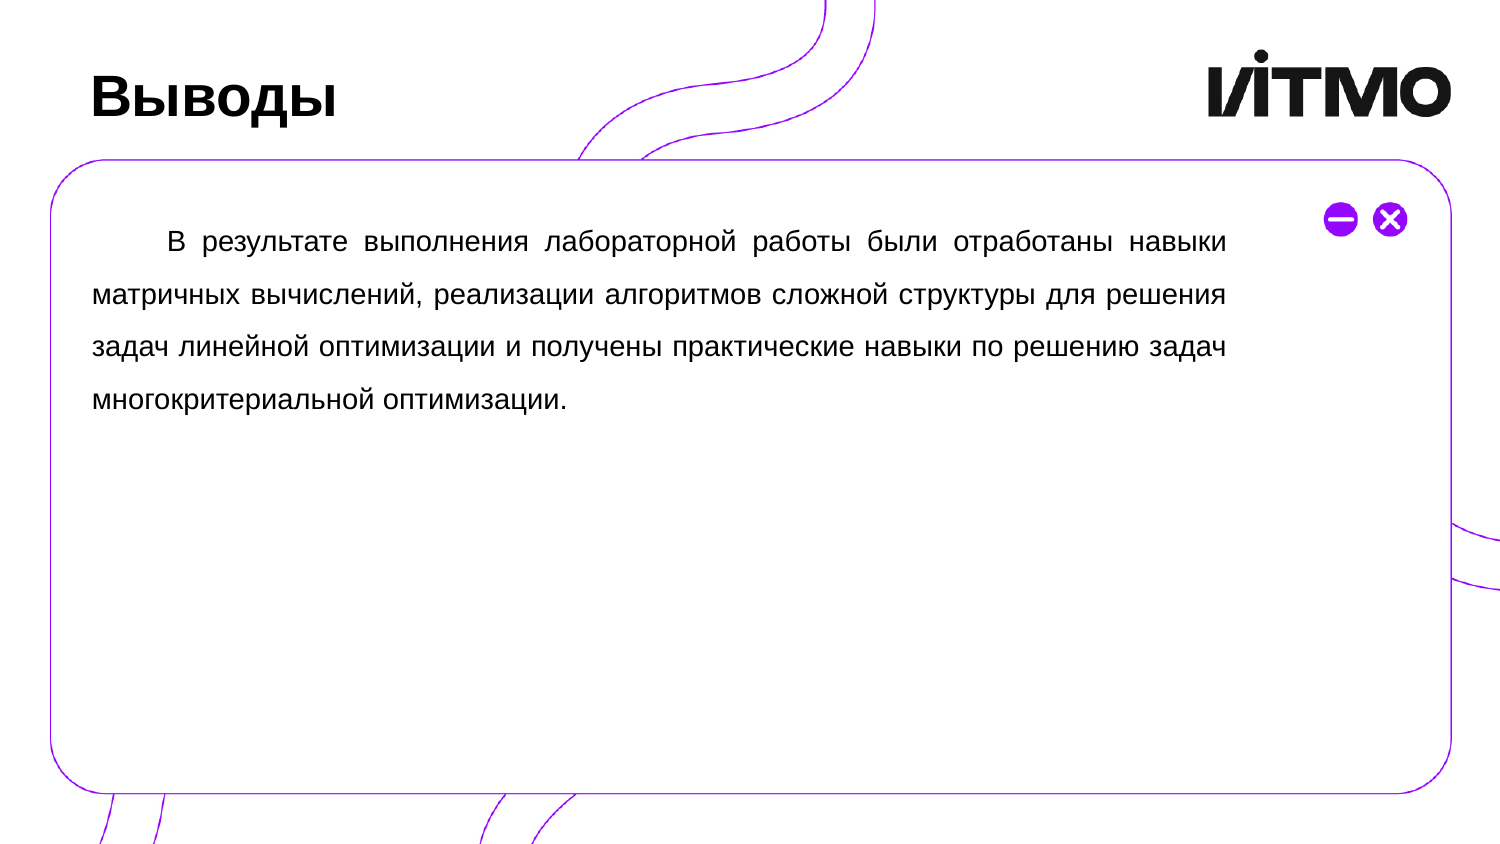

# Выводы
В результате выполнения лабораторной работы были отработаны навыки матричных вычислений, реализации алгоритмов сложной структуры для решения задач линейной оптимизации и получены практические навыки по решению задач многокритериальной оптимизации.